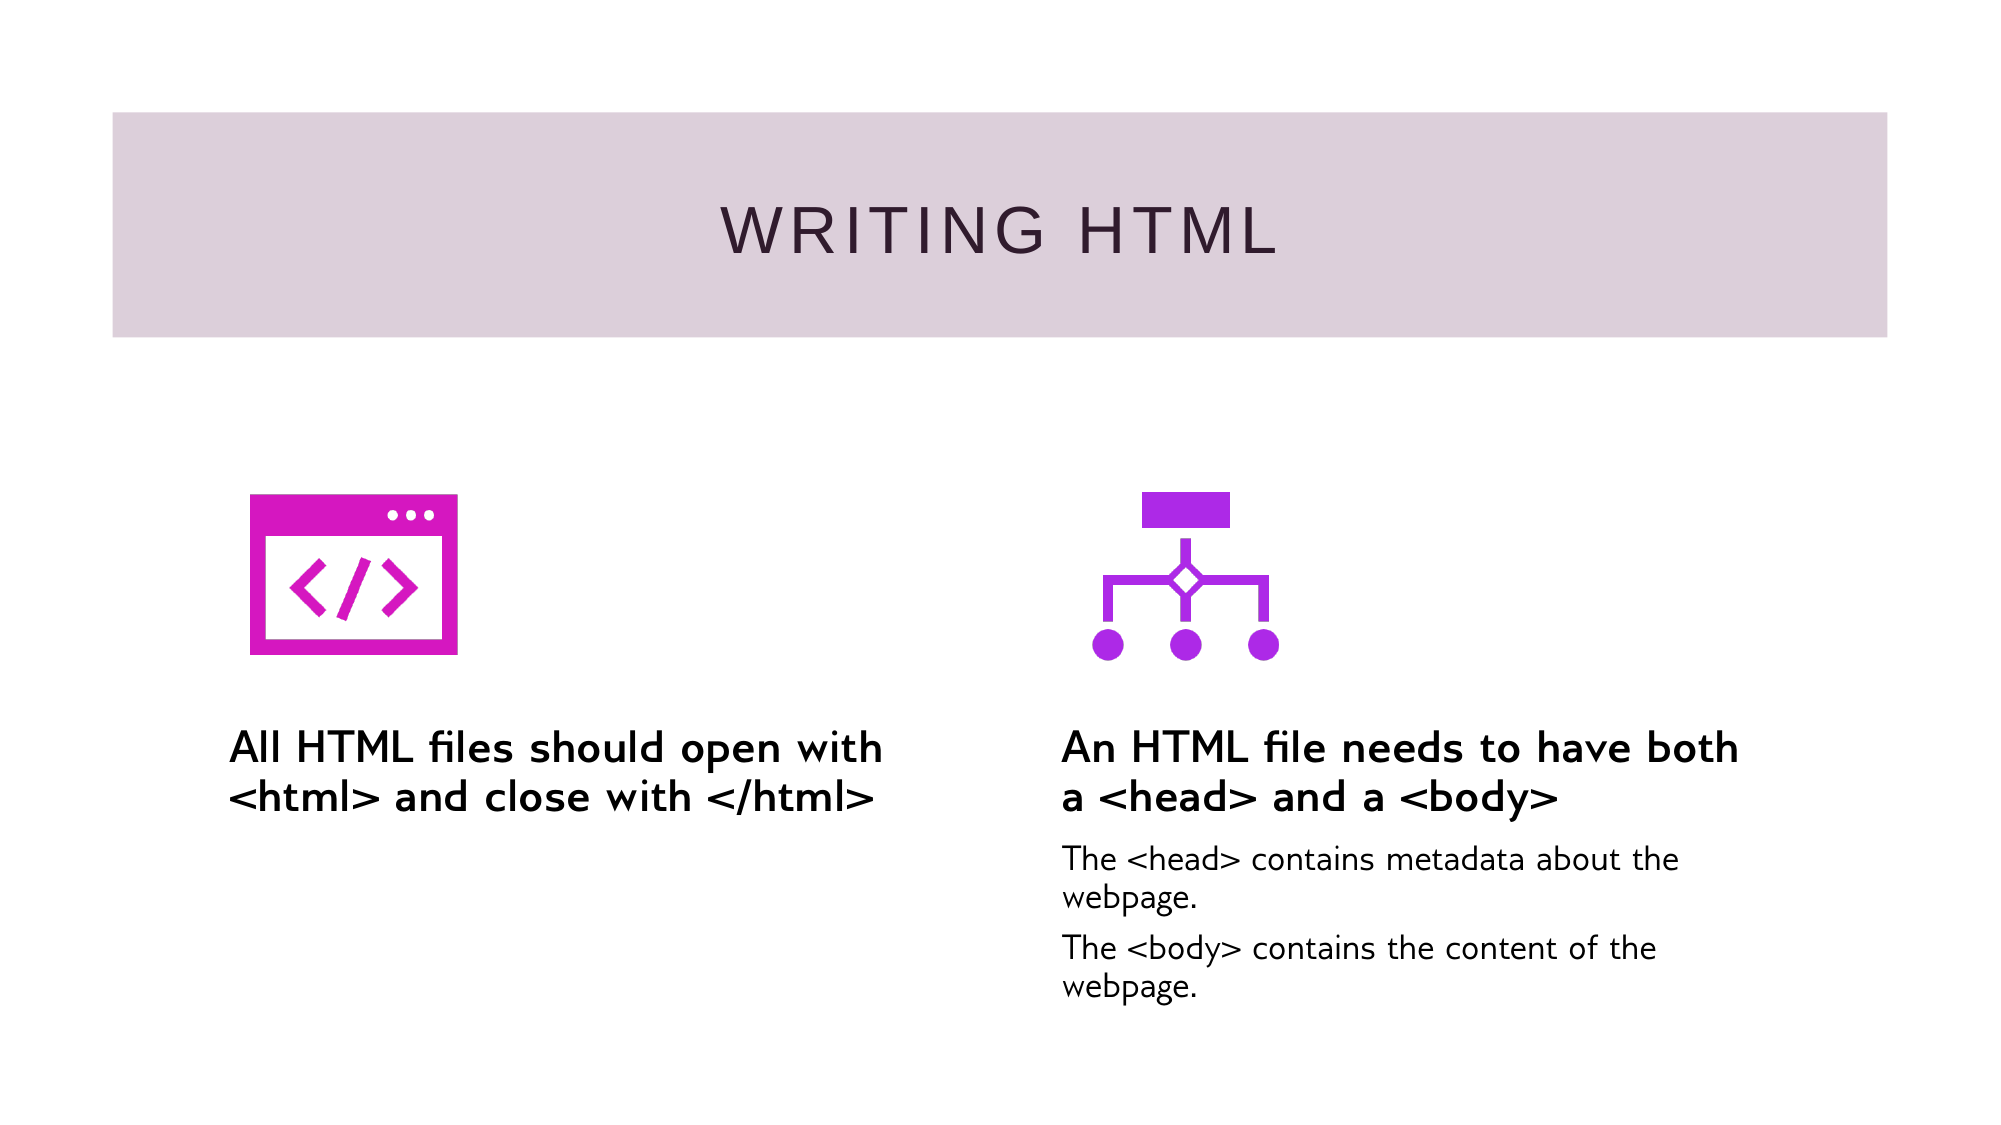

# Writing HTML
All HTML files should open with <html> and close with </html>
An HTML file needs to have both a <head> and a <body>
The <head> contains metadata about the webpage.
The <body> contains the content of the webpage.